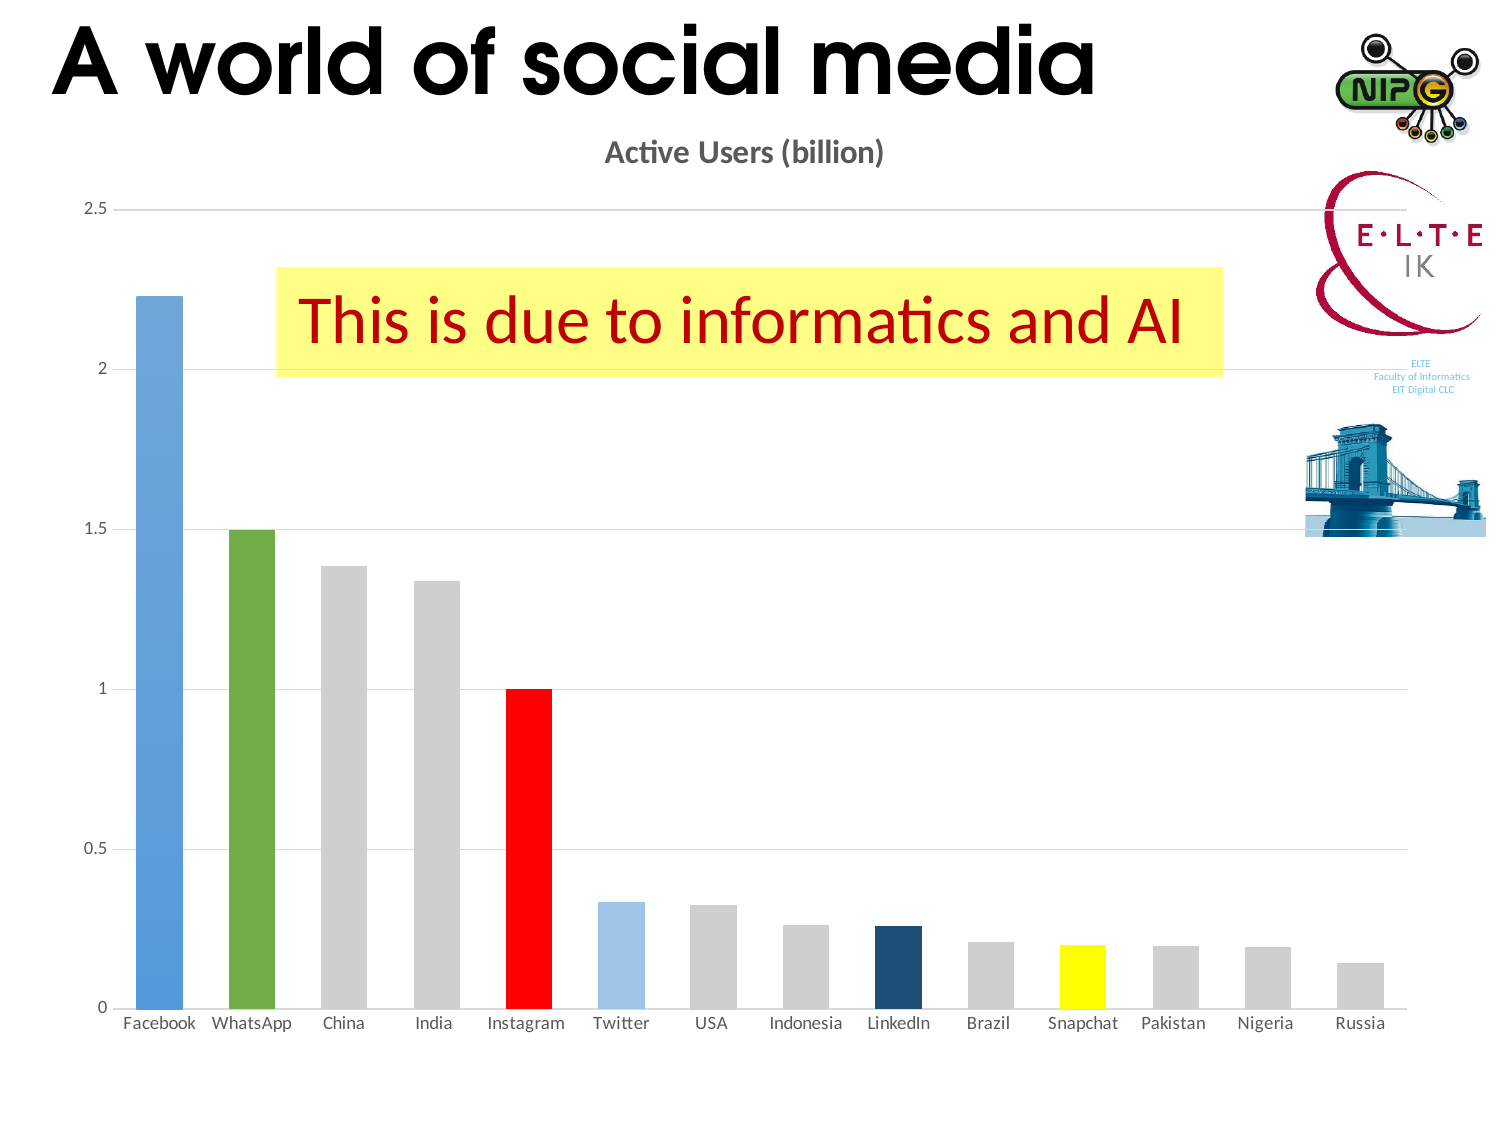

A world of social media

### Chart:

| Category | Active Users (billion) |
|---|---|
| Facebook | 2.23 |
| WhatsApp | 1.5 |
| China | 1.386 |
| India  | 1.34 |
| Instagram  | 1.0 |
| Twitter | 0.336 |
| USA  | 0.326 |
| Indonesia | 0.264 |
| LinkedIn | 0.26 |
| Brazil  | 0.21 |
| Snapchat | 0.2 |
| Pakistan  | 0.197 |
| Nigeria  | 0.195 |
| Russia | 0.144 |
This is due to informatics and AI